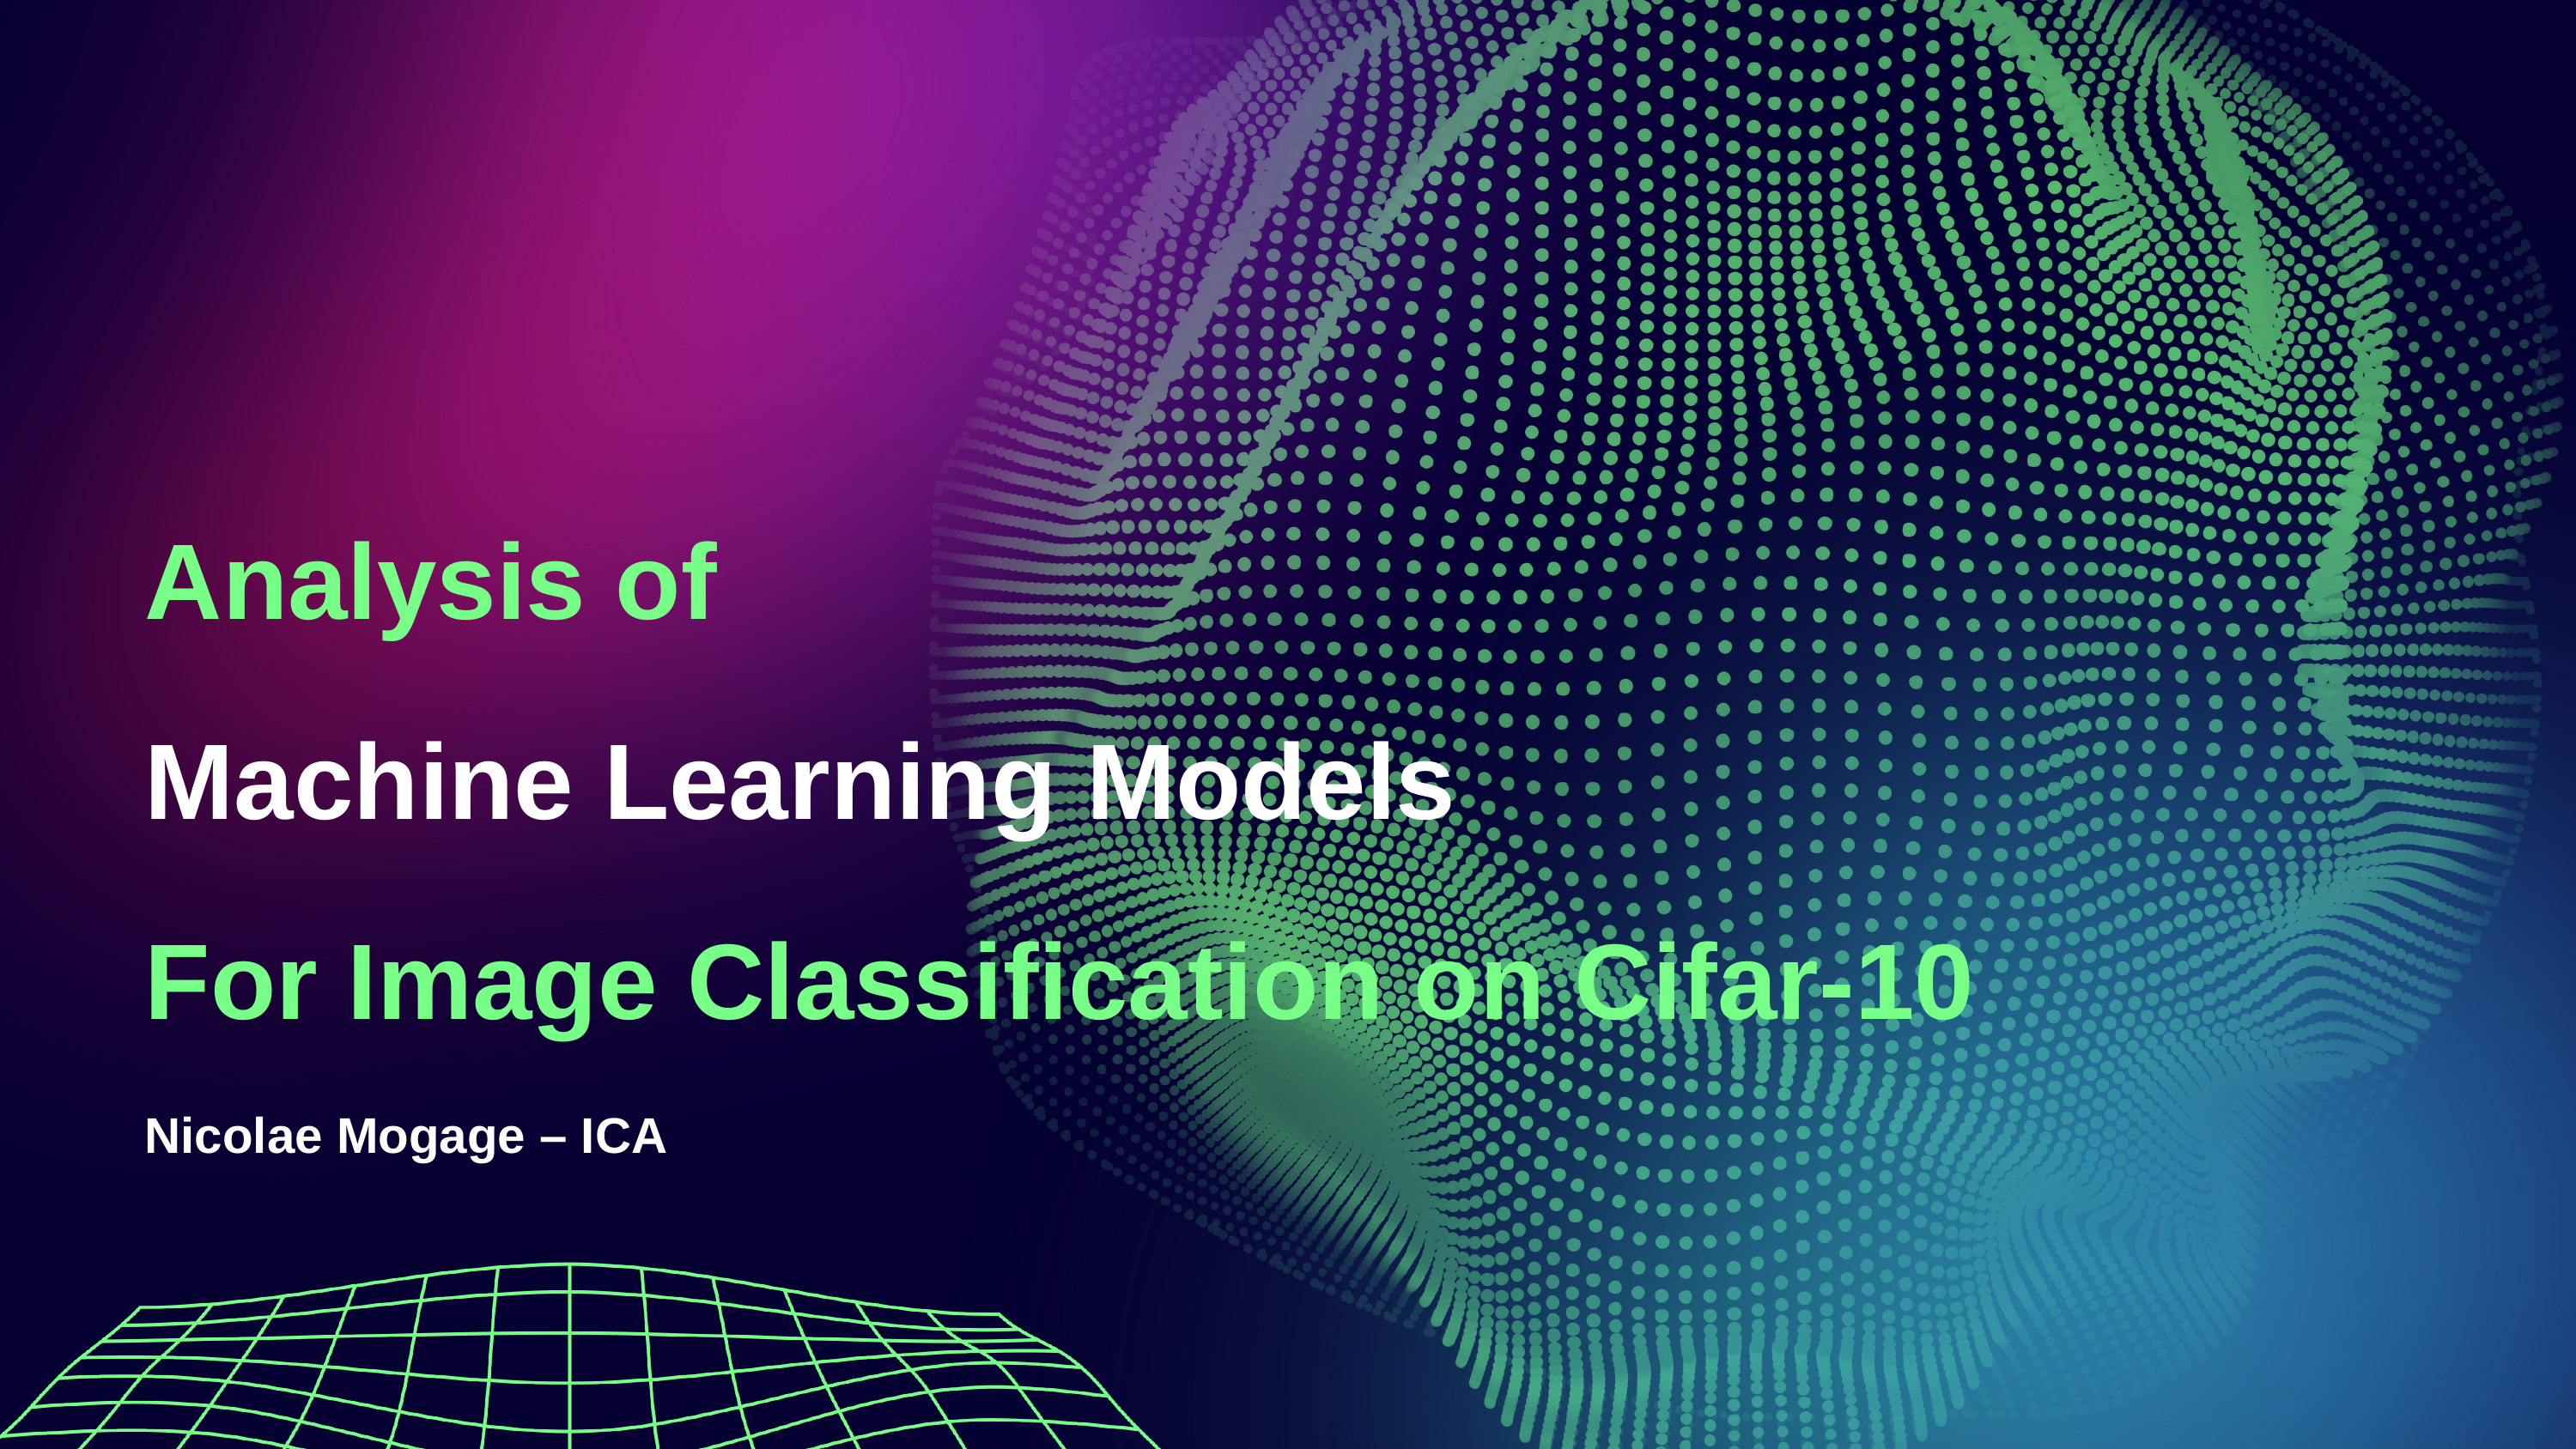

Analysis of
Machine Learning Models
For Image Classification on Cifar-10
Nicolae Mogage – ICA